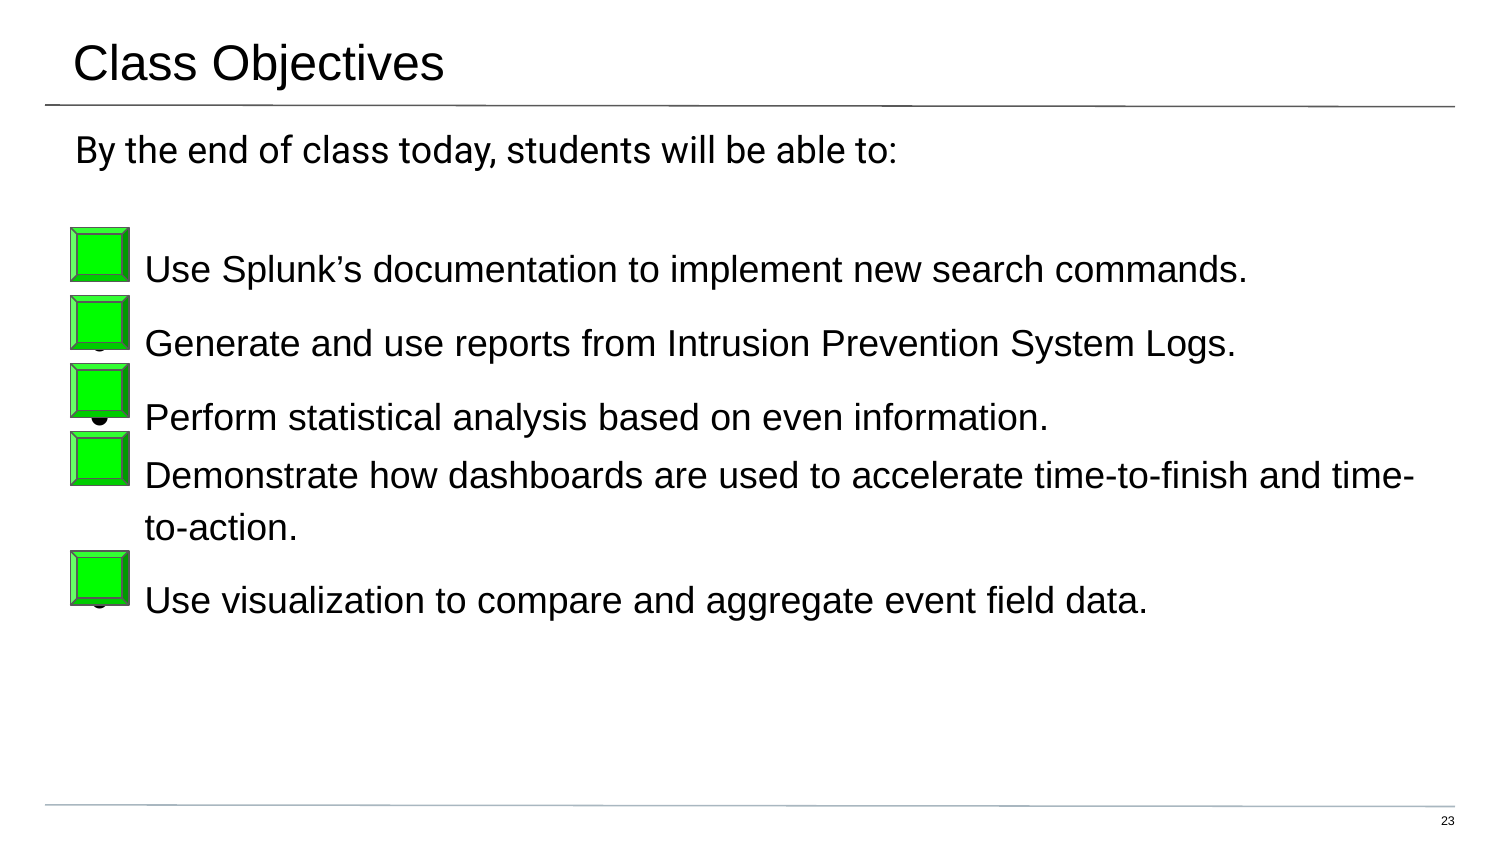

# Class Objectives
By the end of class today, students will be able to:
Use Splunk’s documentation to implement new search commands.
Generate and use reports from Intrusion Prevention System Logs.
Perform statistical analysis based on even information.
Demonstrate how dashboards are used to accelerate time-to-finish and time-to-action.
Use visualization to compare and aggregate event field data.

23